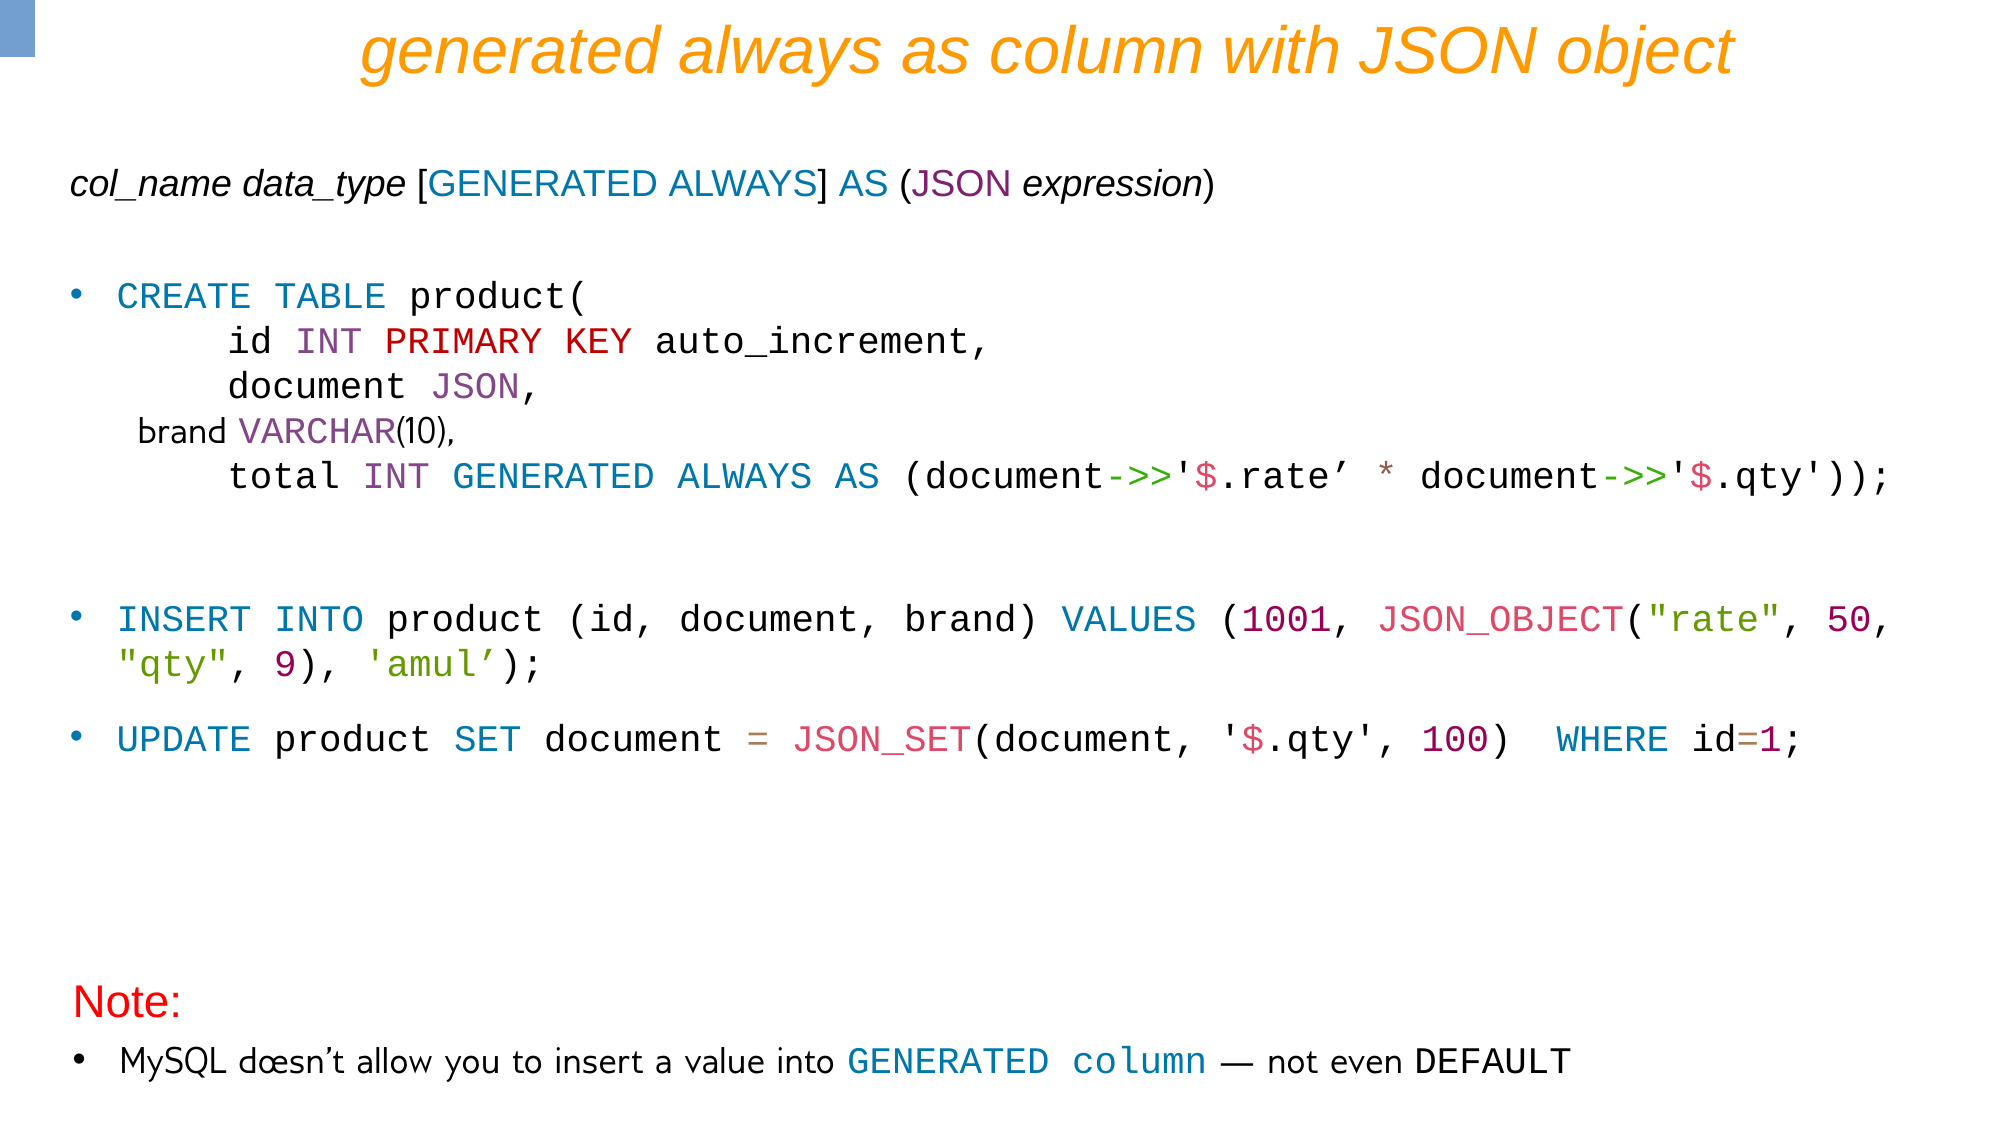

generated always as column with JSON object
col_name data_type [GENERATED ALWAYS] AS (JSON expression)
CREATE TABLE product(
       id INT PRIMARY KEY auto_increment,
       document JSON,
      brand VARCHAR(10),
       total INT GENERATED ALWAYS AS (document->>'$.rate’ * document->>'$.qty'));
INSERT INTO product (id, document, brand) VALUES (1001, JSON_OBJECT("rate", 50, "qty", 9), 'amul’);

UPDATE product SET document = JSON_SET(document, '$.qty', 100)  WHERE id=1;
Note:

MySQL doesn’t allow you to insert a value into GENERATED column — not even DEFAULT